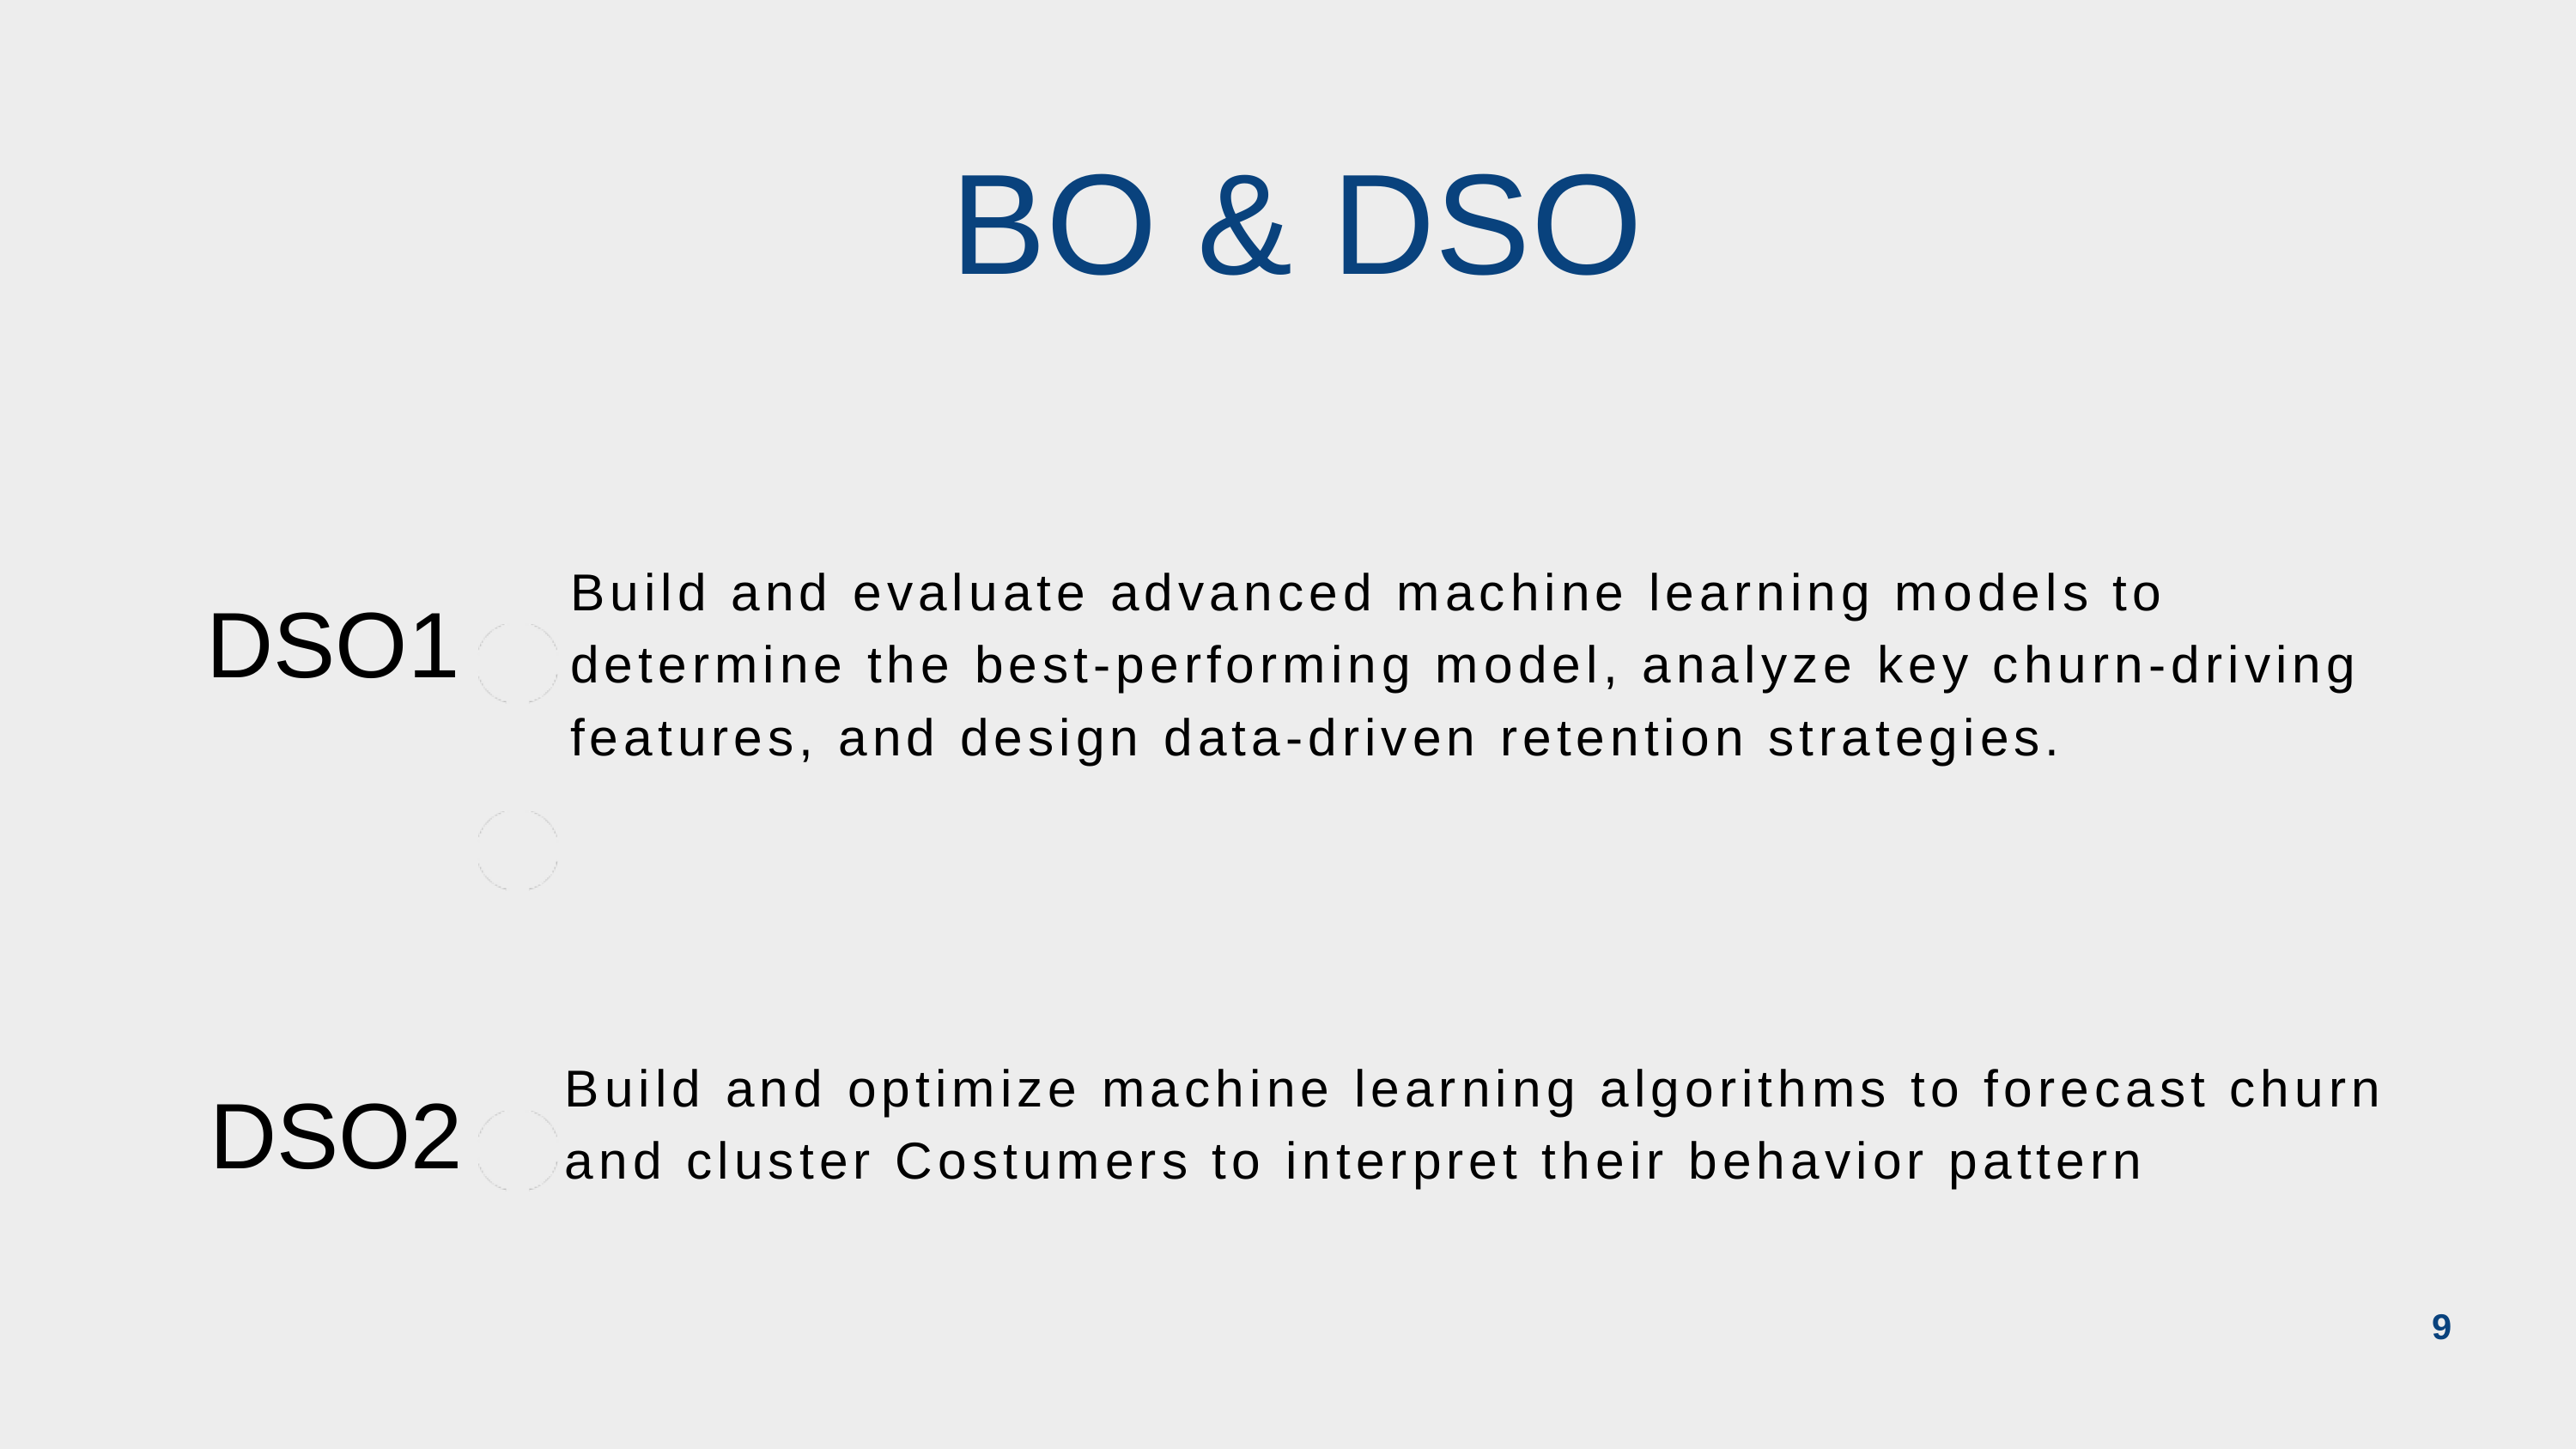

BO & DSO

Build and evaluate advanced machine learning models to determine the best-performing model, analyze key churn-driving features, and design data-driven retention strategies.
DSO1

Build and optimize machine learning algorithms to forecast churn and cluster Costumers to interpret their behavior pattern
DSO2

9